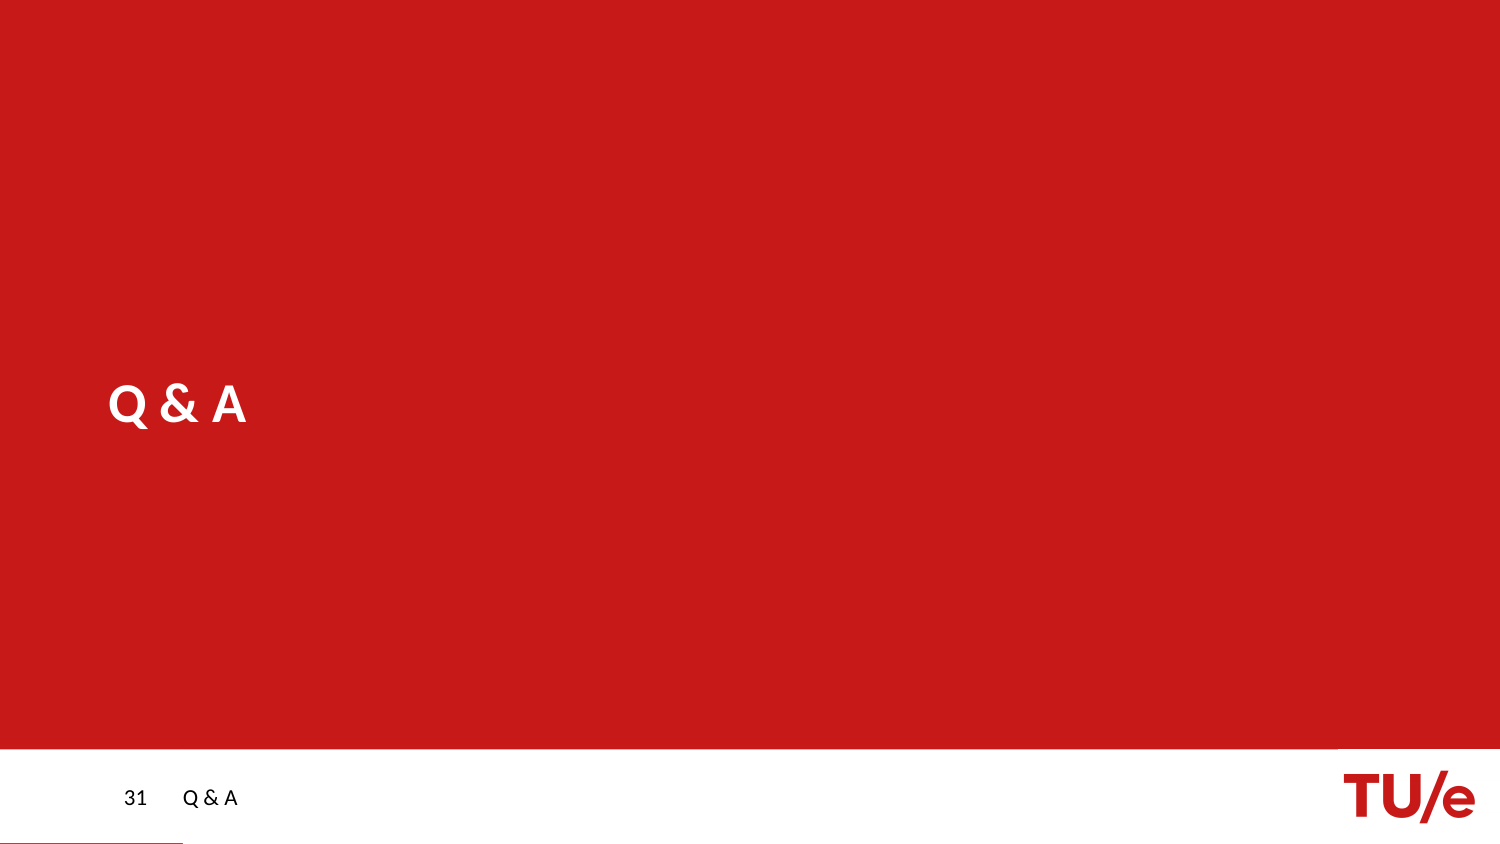

# Q & A
31
Q & A